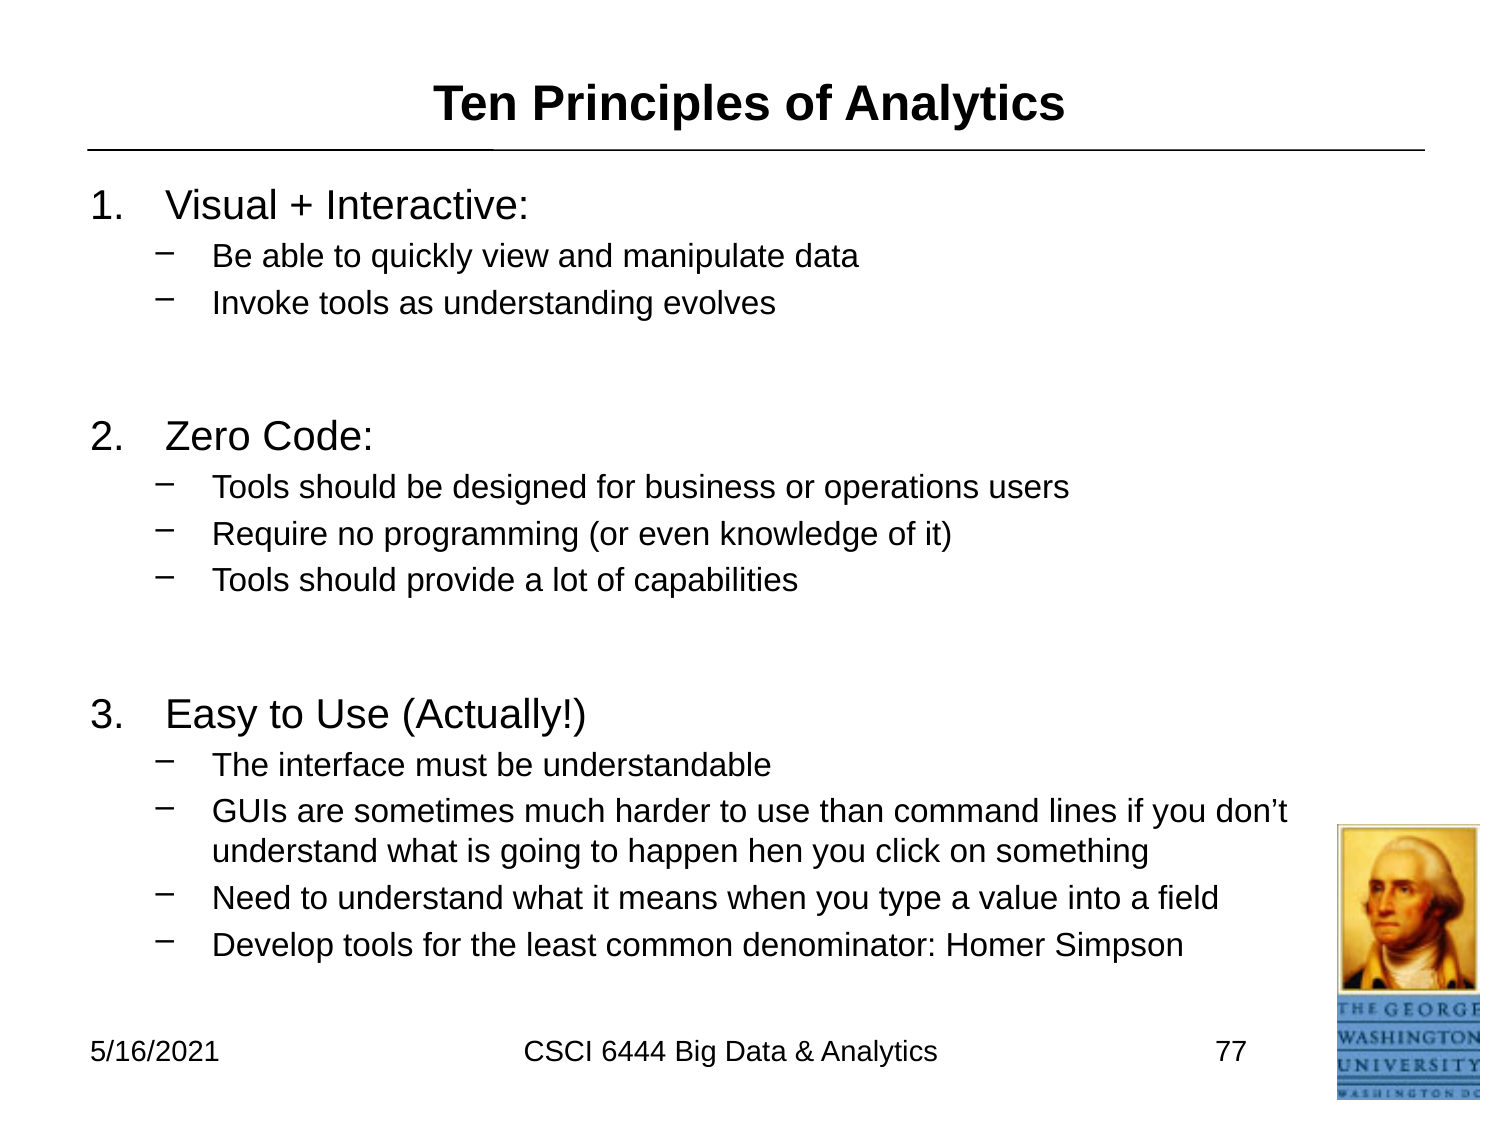

# Ten Principles of Analytics
Visual + Interactive:
Be able to quickly view and manipulate data
Invoke tools as understanding evolves

Zero Code:
Tools should be designed for business or operations users
Require no programming (or even knowledge of it)
Tools should provide a lot of capabilities

Easy to Use (Actually!)
The interface must be understandable
GUIs are sometimes much harder to use than command lines if you don’t understand what is going to happen hen you click on something
Need to understand what it means when you type a value into a field
Develop tools for the least common denominator: Homer Simpson

5/16/2021
CSCI 6444 Big Data & Analytics
77